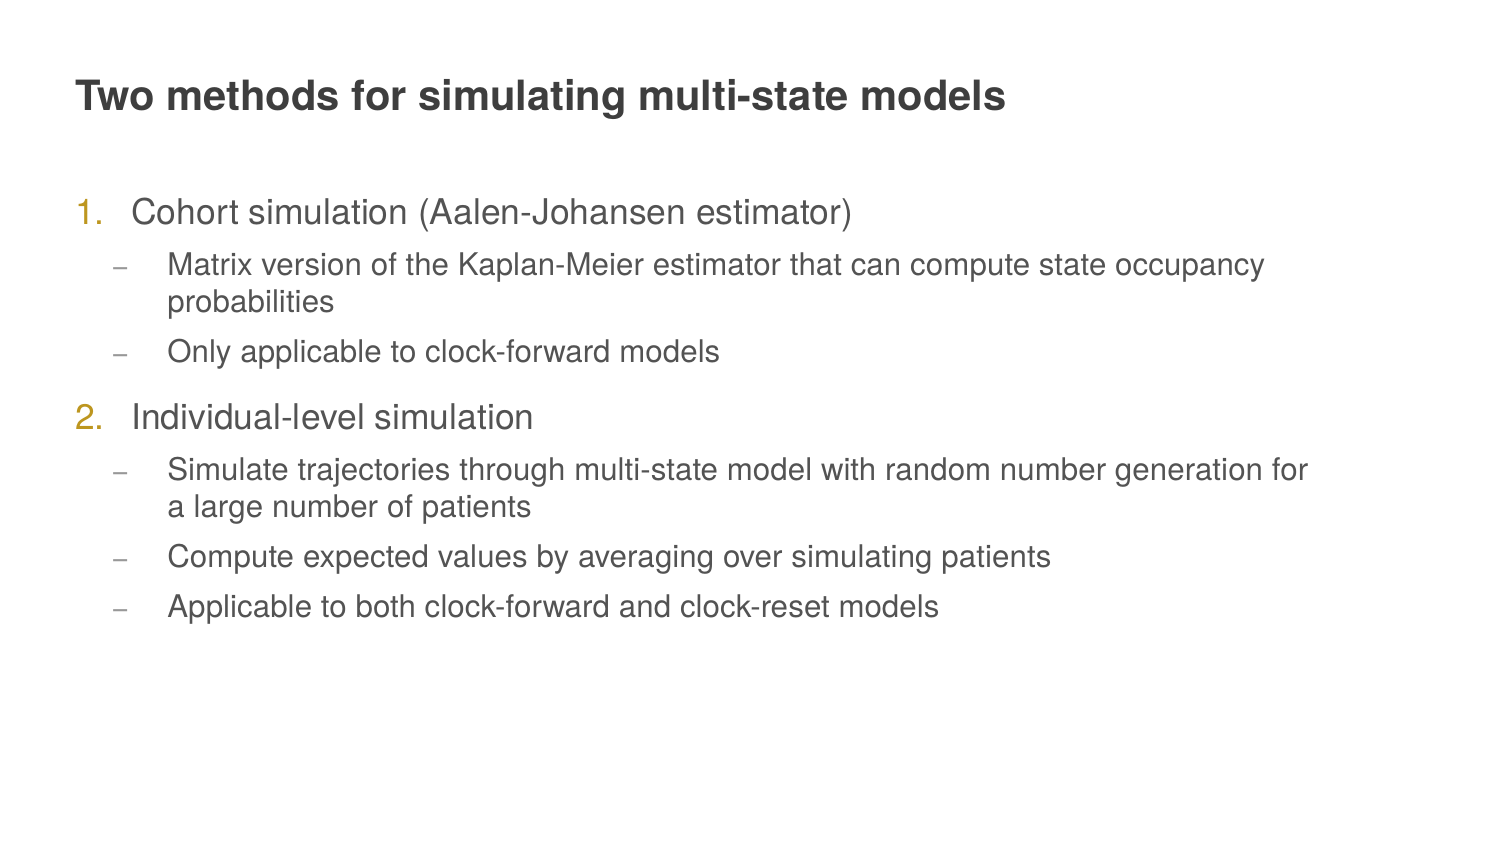

# Two methods for simulating multi-state models
Cohort simulation (Aalen-Johansen estimator)
Matrix version of the Kaplan-Meier estimator that can compute state occupancy probabilities
Only applicable to clock-forward models
Individual-level simulation
Simulate trajectories through multi-state model with random number generation for a large number of patients
Compute expected values by averaging over simulating patients
Applicable to both clock-forward and clock-reset models